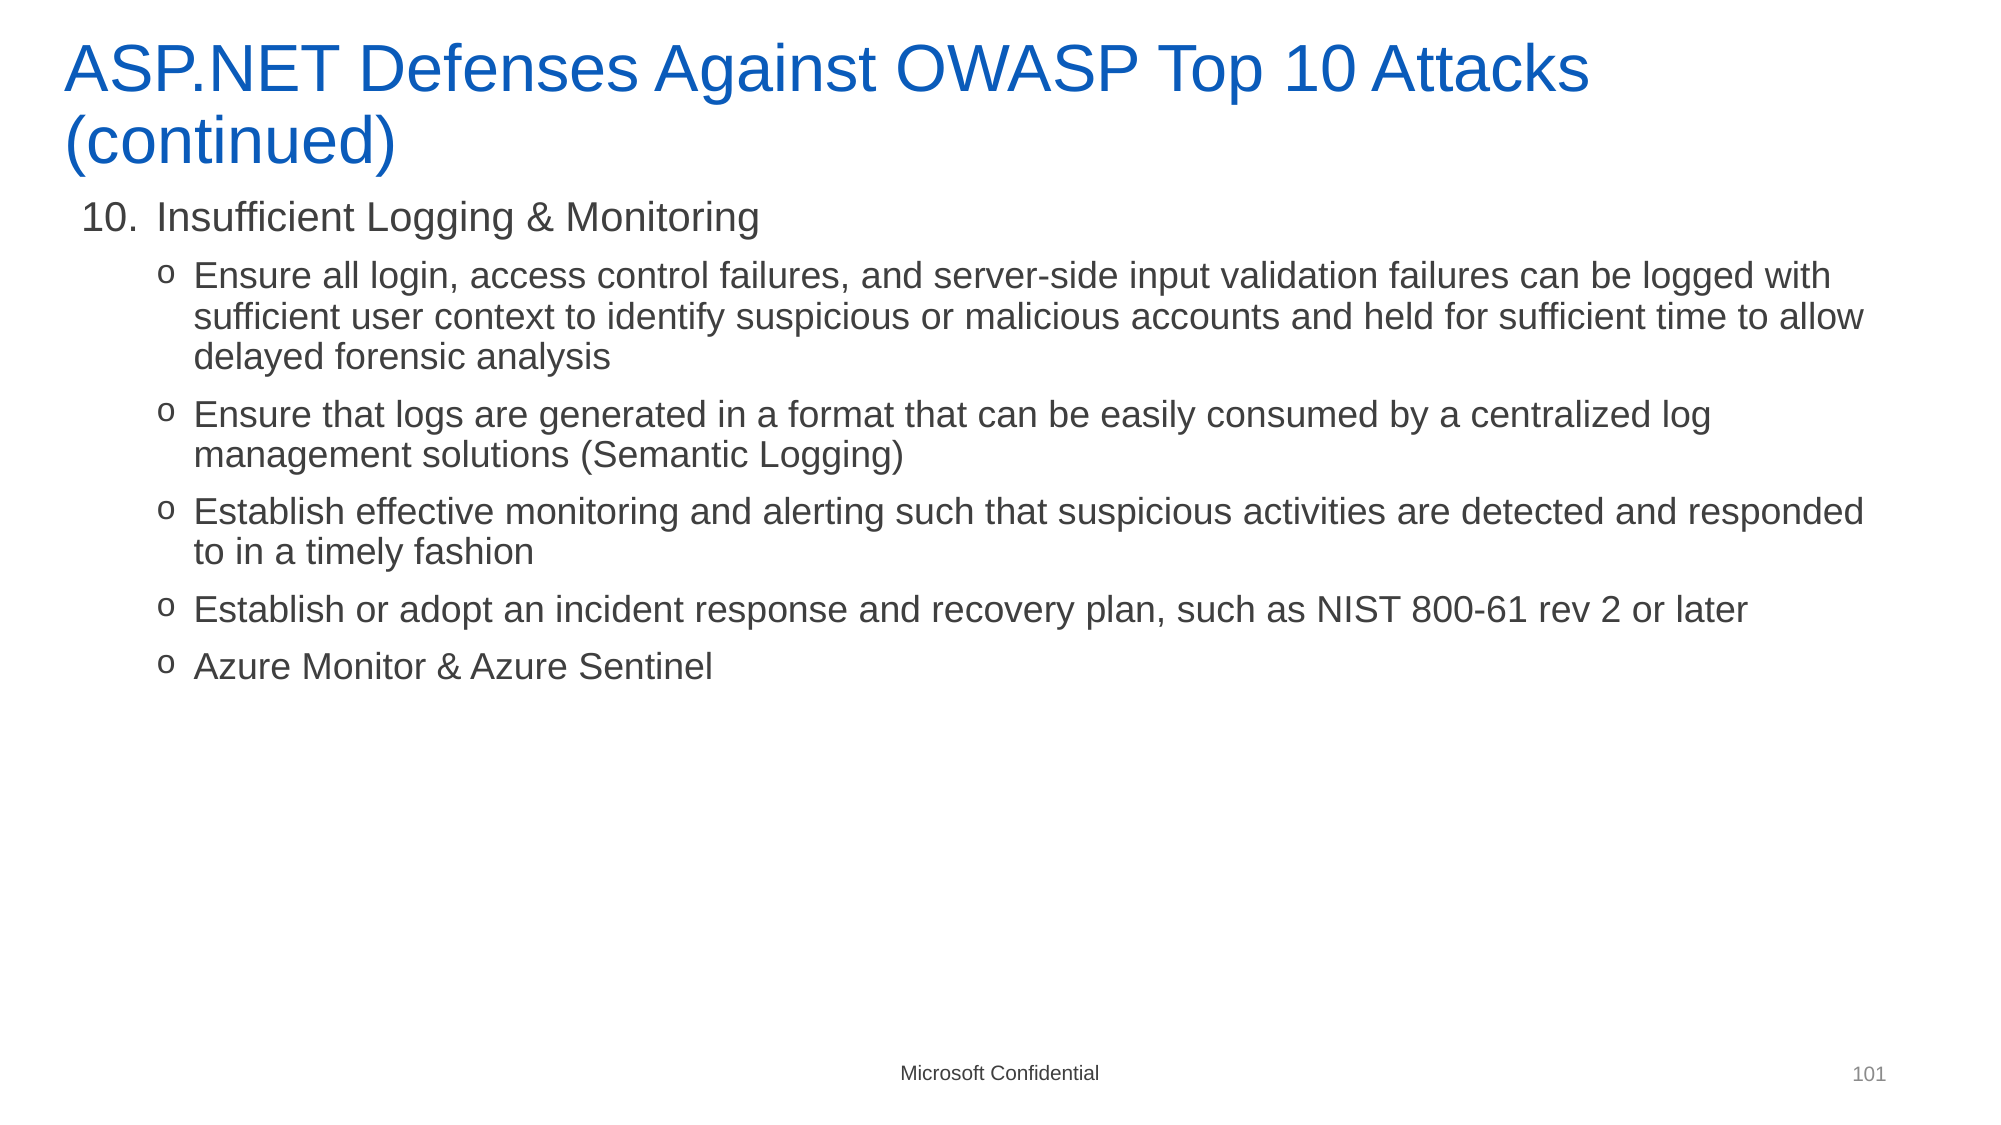

# ASP.NET Defenses Against OWASP Top 10 Attacks (continued)
Insufficient Logging & Monitoring
Ensure all login, access control failures, and server-side input validation failures can be logged with sufficient user context to identify suspicious or malicious accounts and held for sufficient time to allow delayed forensic analysis
Ensure that logs are generated in a format that can be easily consumed by a centralized log management solutions (Semantic Logging)
Establish effective monitoring and alerting such that suspicious activities are detected and responded to in a timely fashion
Establish or adopt an incident response and recovery plan, such as NIST 800-61 rev 2 or later
Azure Monitor & Azure Sentinel
101